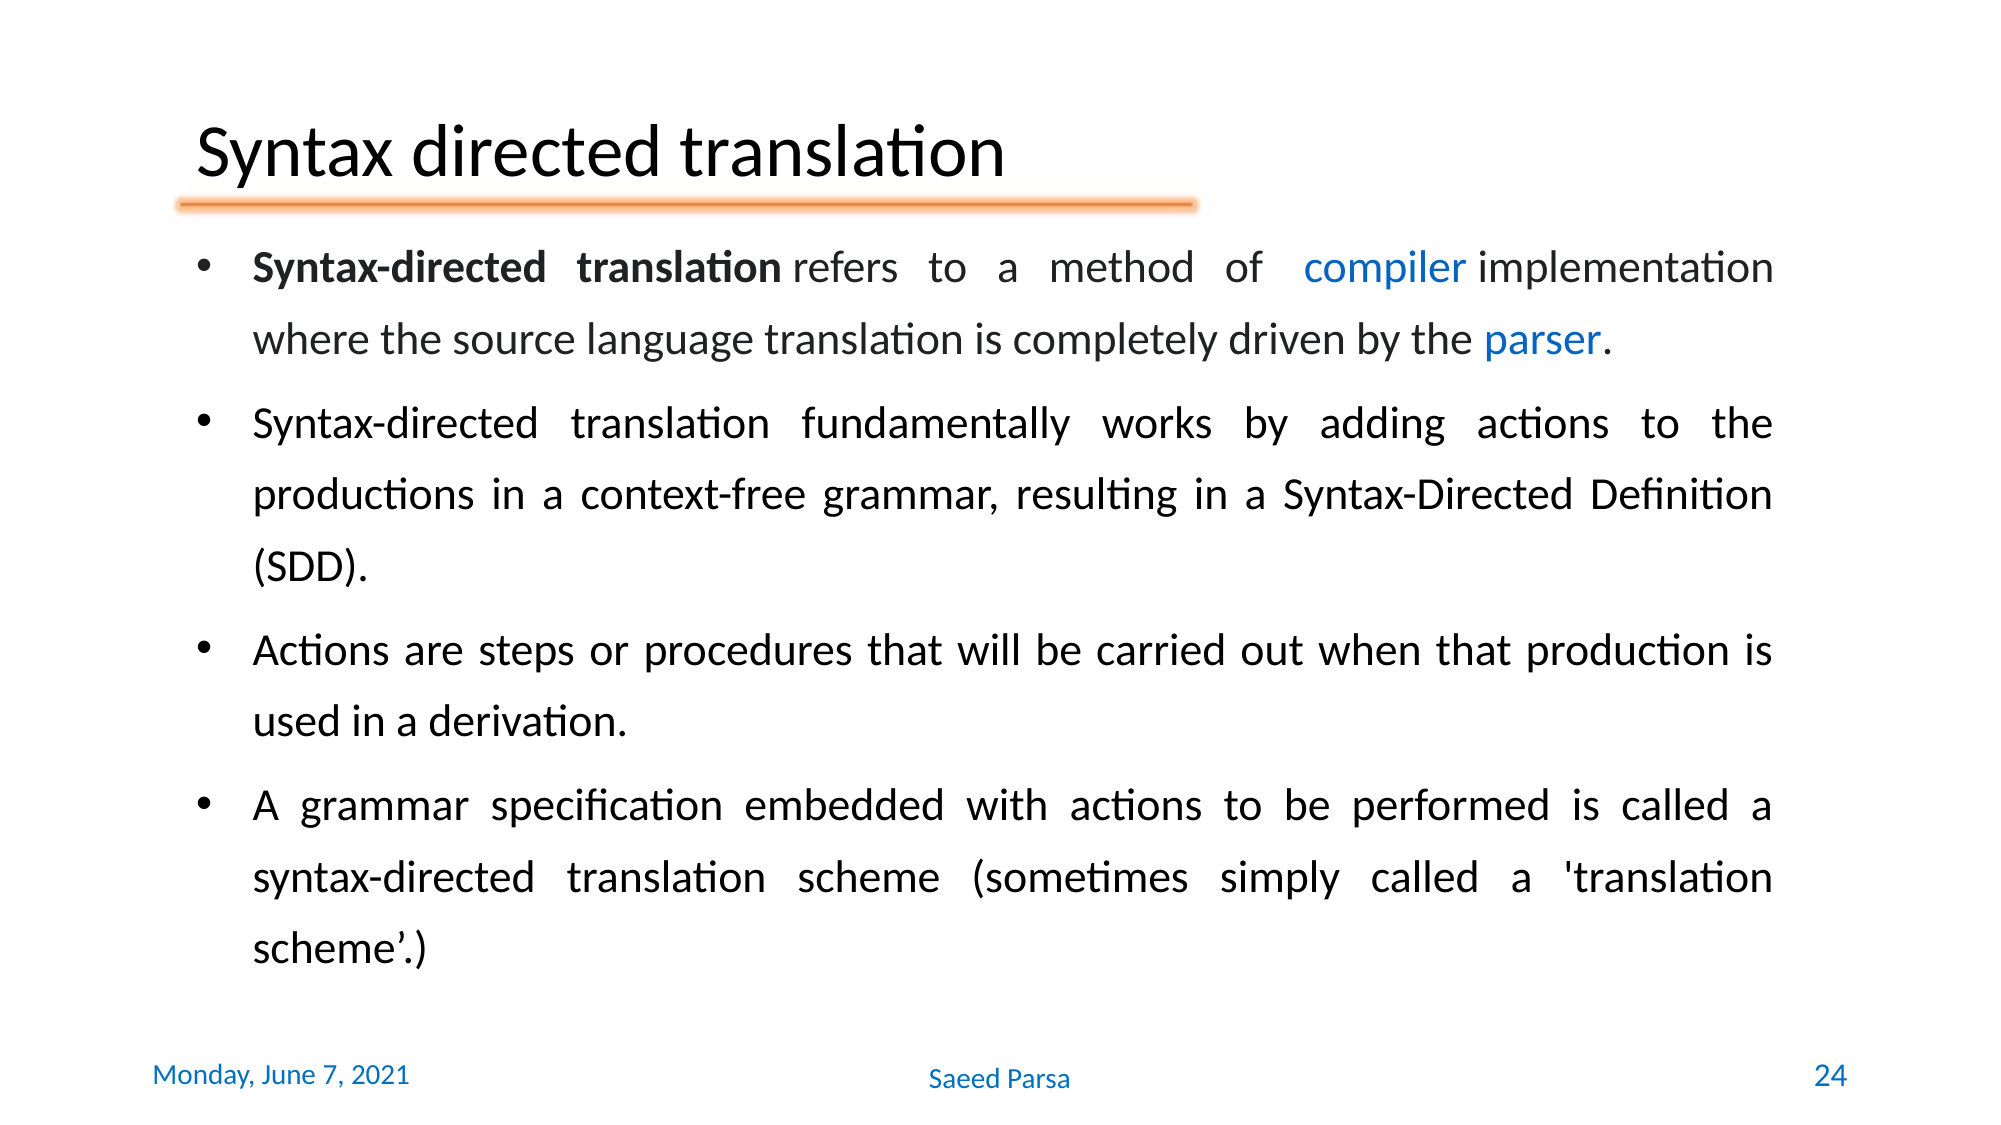

Syntax directed translation
Syntax-directed translation refers to a method of  compiler implementation where the source language translation is completely driven by the parser.
Syntax-directed translation fundamentally works by adding actions to the productions in a context-free grammar, resulting in a Syntax-Directed Definition (SDD).
Actions are steps or procedures that will be carried out when that production is used in a derivation.
A grammar specification embedded with actions to be performed is called a syntax-directed translation scheme (sometimes simply called a 'translation scheme’.)
Monday, June 7, 2021
Saeed Parsa
24